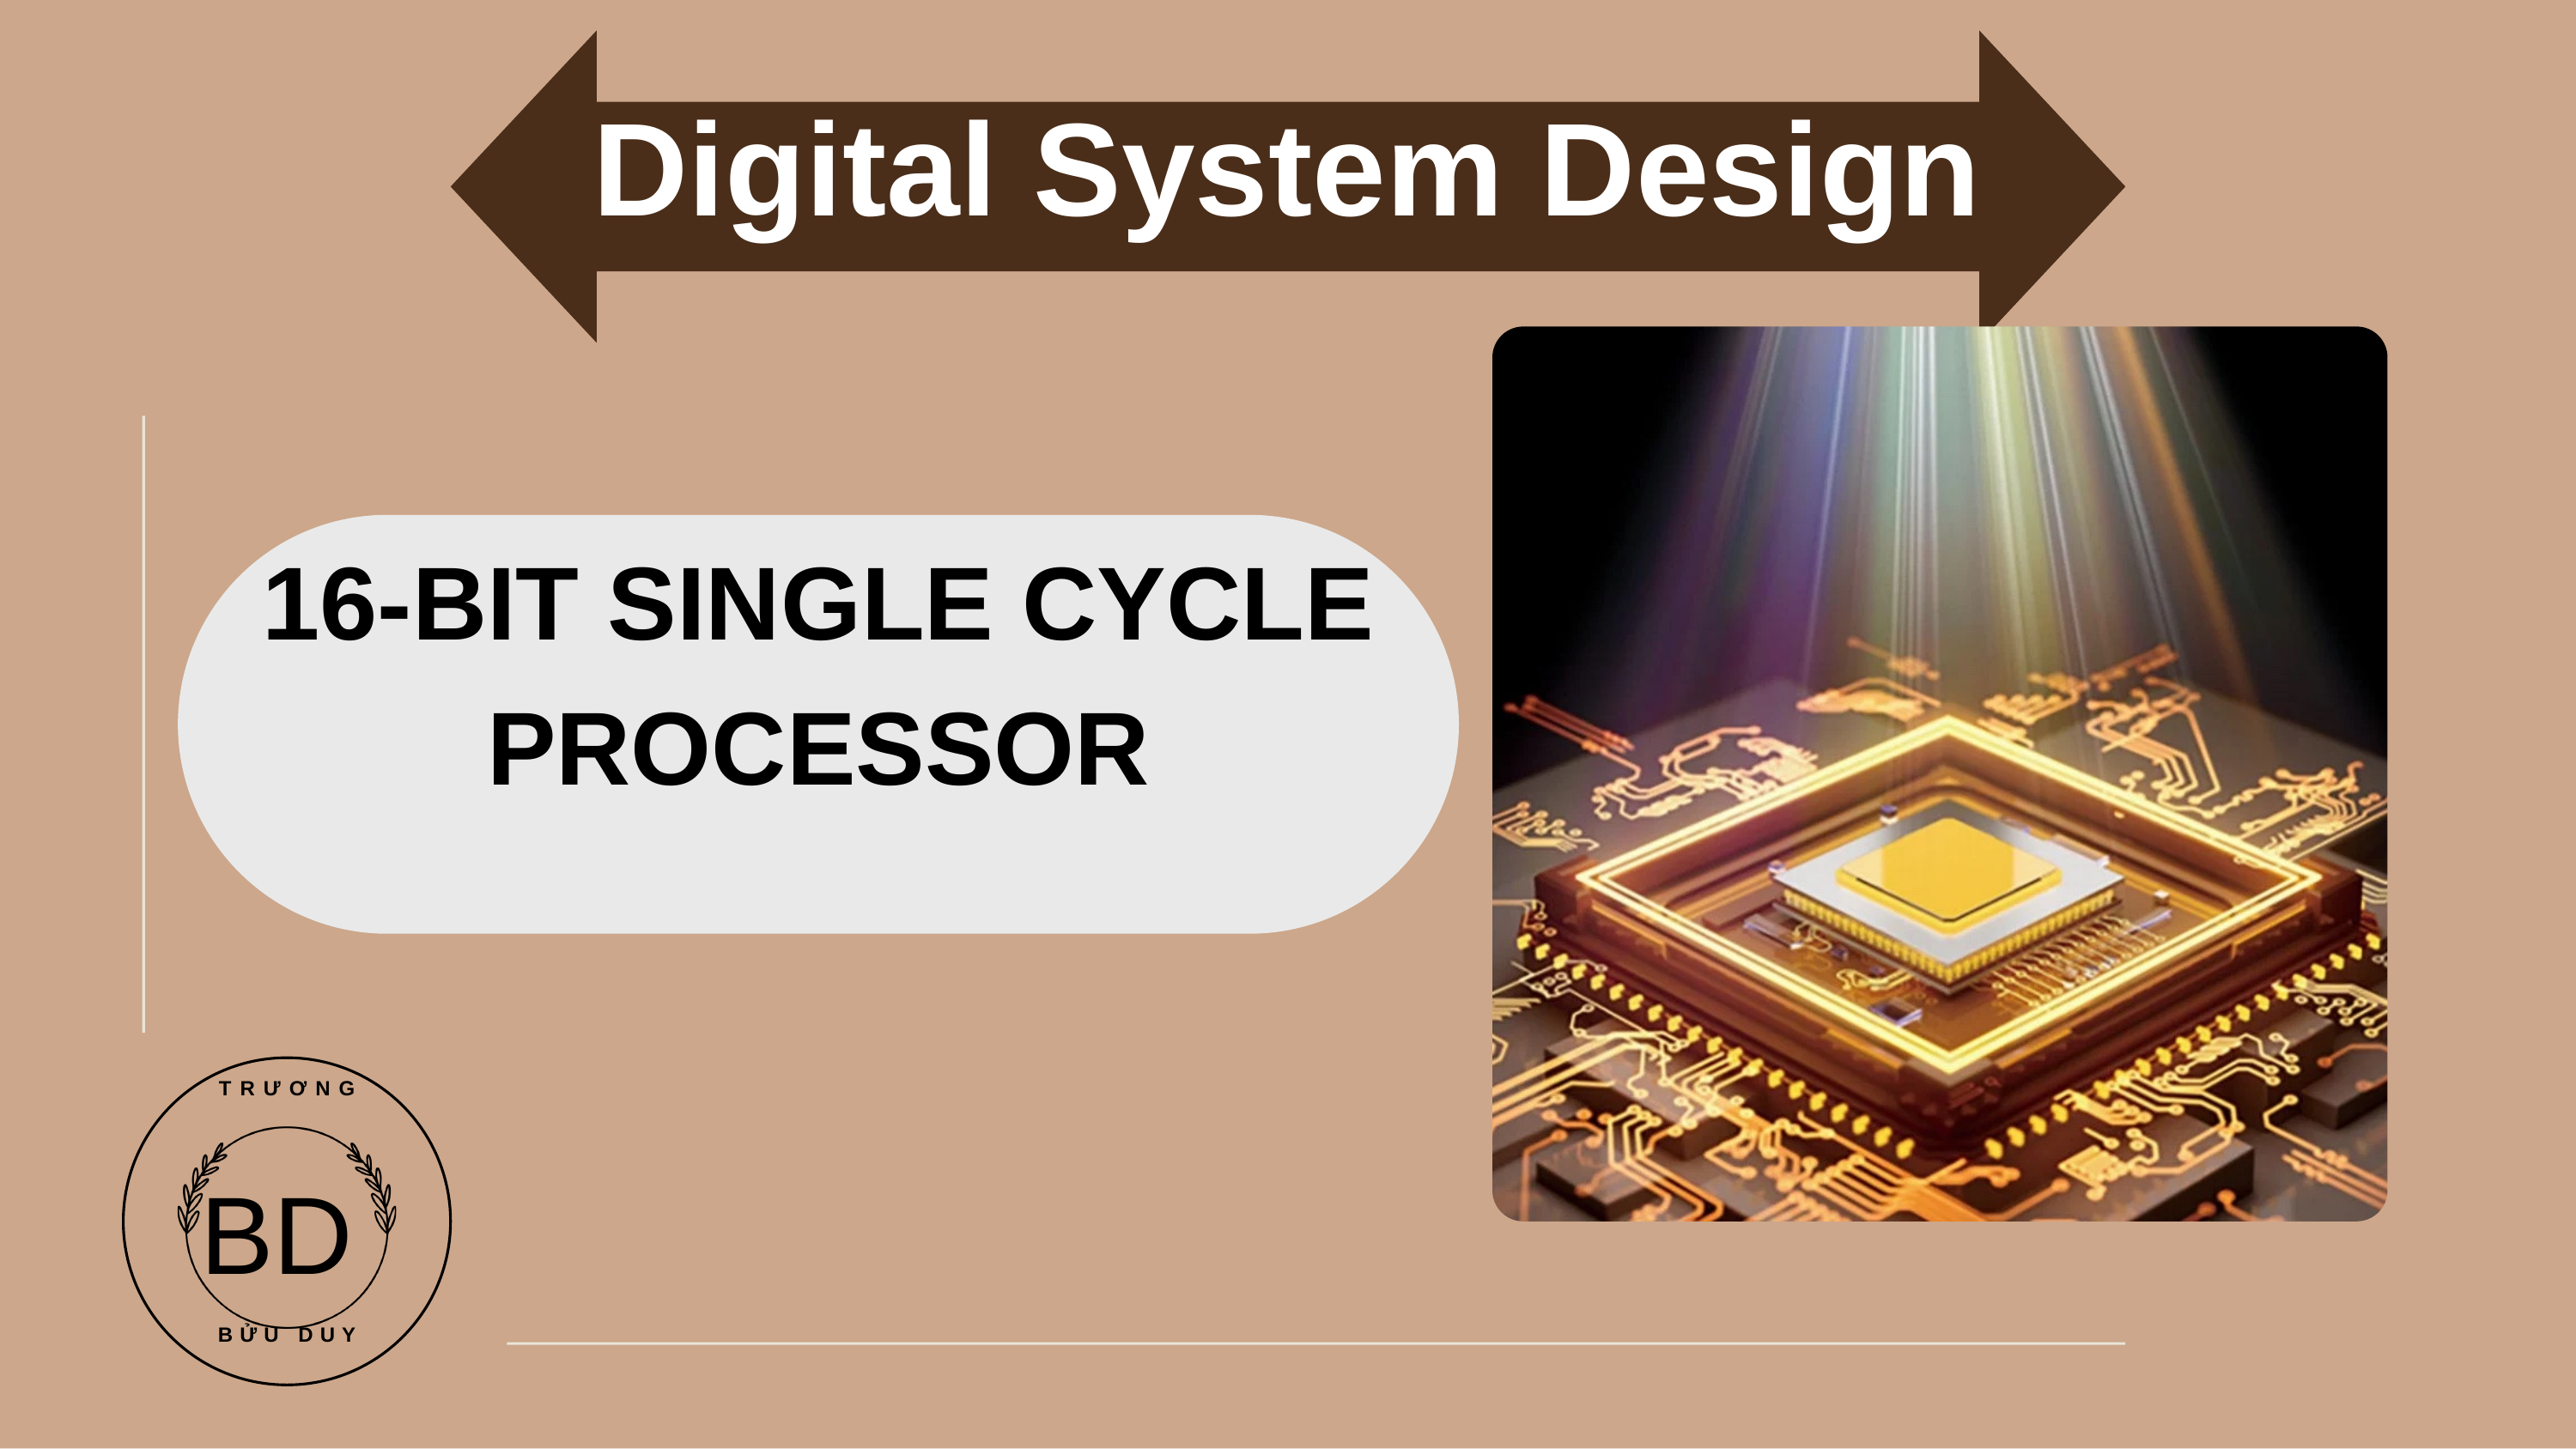

Digital System Design

16-BIT SINGLE CYCLE PROCESSOR

TRƯƠNG

BD
BỬU DUY